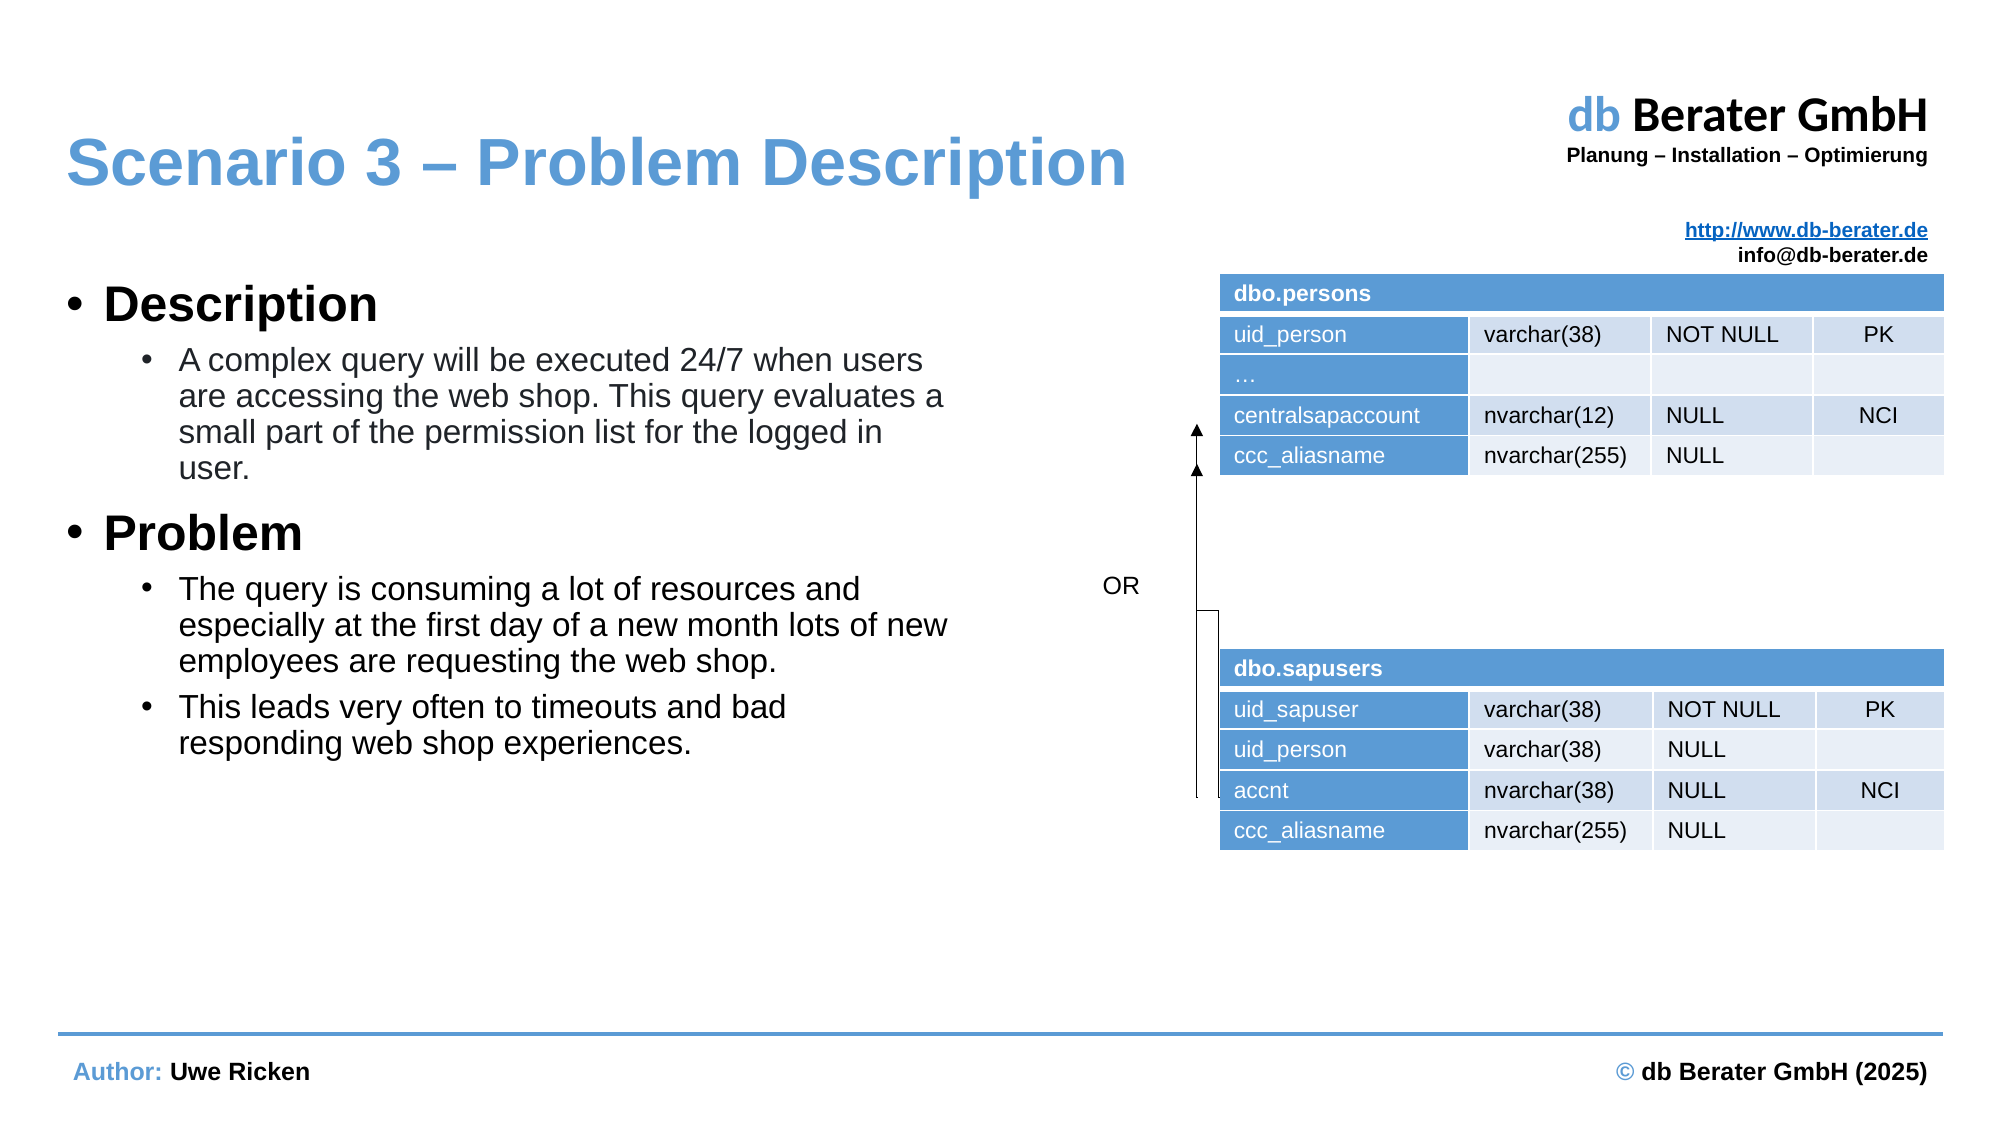

# Scenario 3 – Problem Description
Description
A complex query will be executed 24/7 when users are accessing the web shop. This query evaluates a small part of the permission list for the logged in user.
Problem
The query is consuming a lot of resources and especially at the first day of a new month lots of new employees are requesting the web shop.
This leads very often to timeouts and bad responding web shop experiences.
| dbo.persons |  |  |  |
| --- | --- | --- | --- |
| uid\_person | varchar(38) | NOT NULL | PK |
| … |  |  |  |
| centralsapaccount | nvarchar(12) | NULL | NCI |
| ccc\_aliasname | nvarchar(255) | NULL |  |

OR
| dbo.sapusers |  |  |  |
| --- | --- | --- | --- |
| uid\_sapuser | varchar(38) | NOT NULL | PK |
| uid\_person | varchar(38) | NULL |  |
| accnt | nvarchar(38) | NULL | NCI |
| ccc\_aliasname | nvarchar(255) | NULL |  |